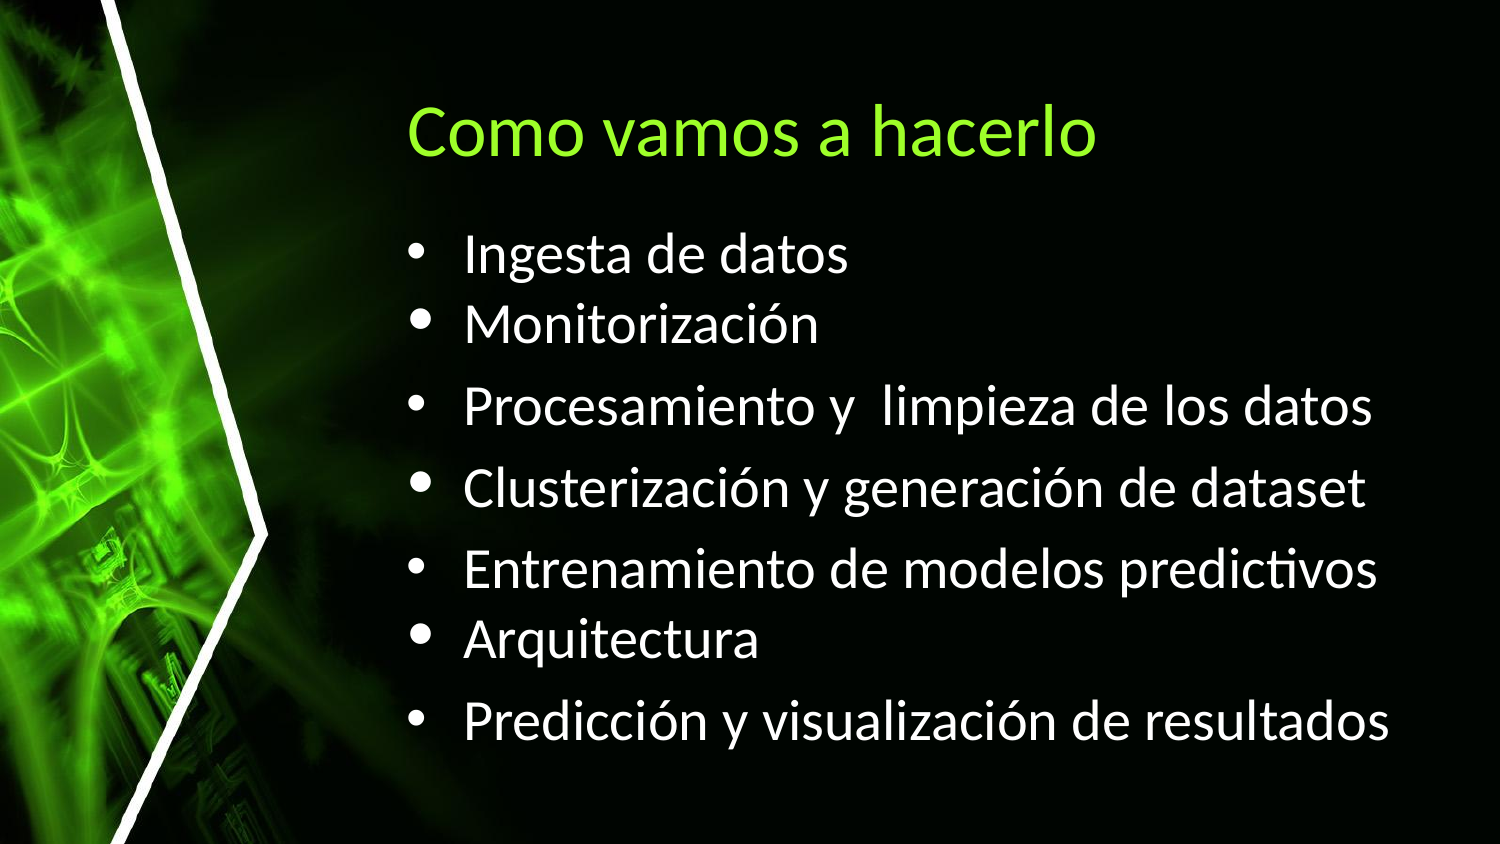

Como vamos a hacerlo
Ingesta de datos
Monitorización
Procesamiento y  limpieza de los datos
Clusterización y generación de dataset
Entrenamiento de modelos predictivos
Arquitectura
Predicción y visualización de resultados